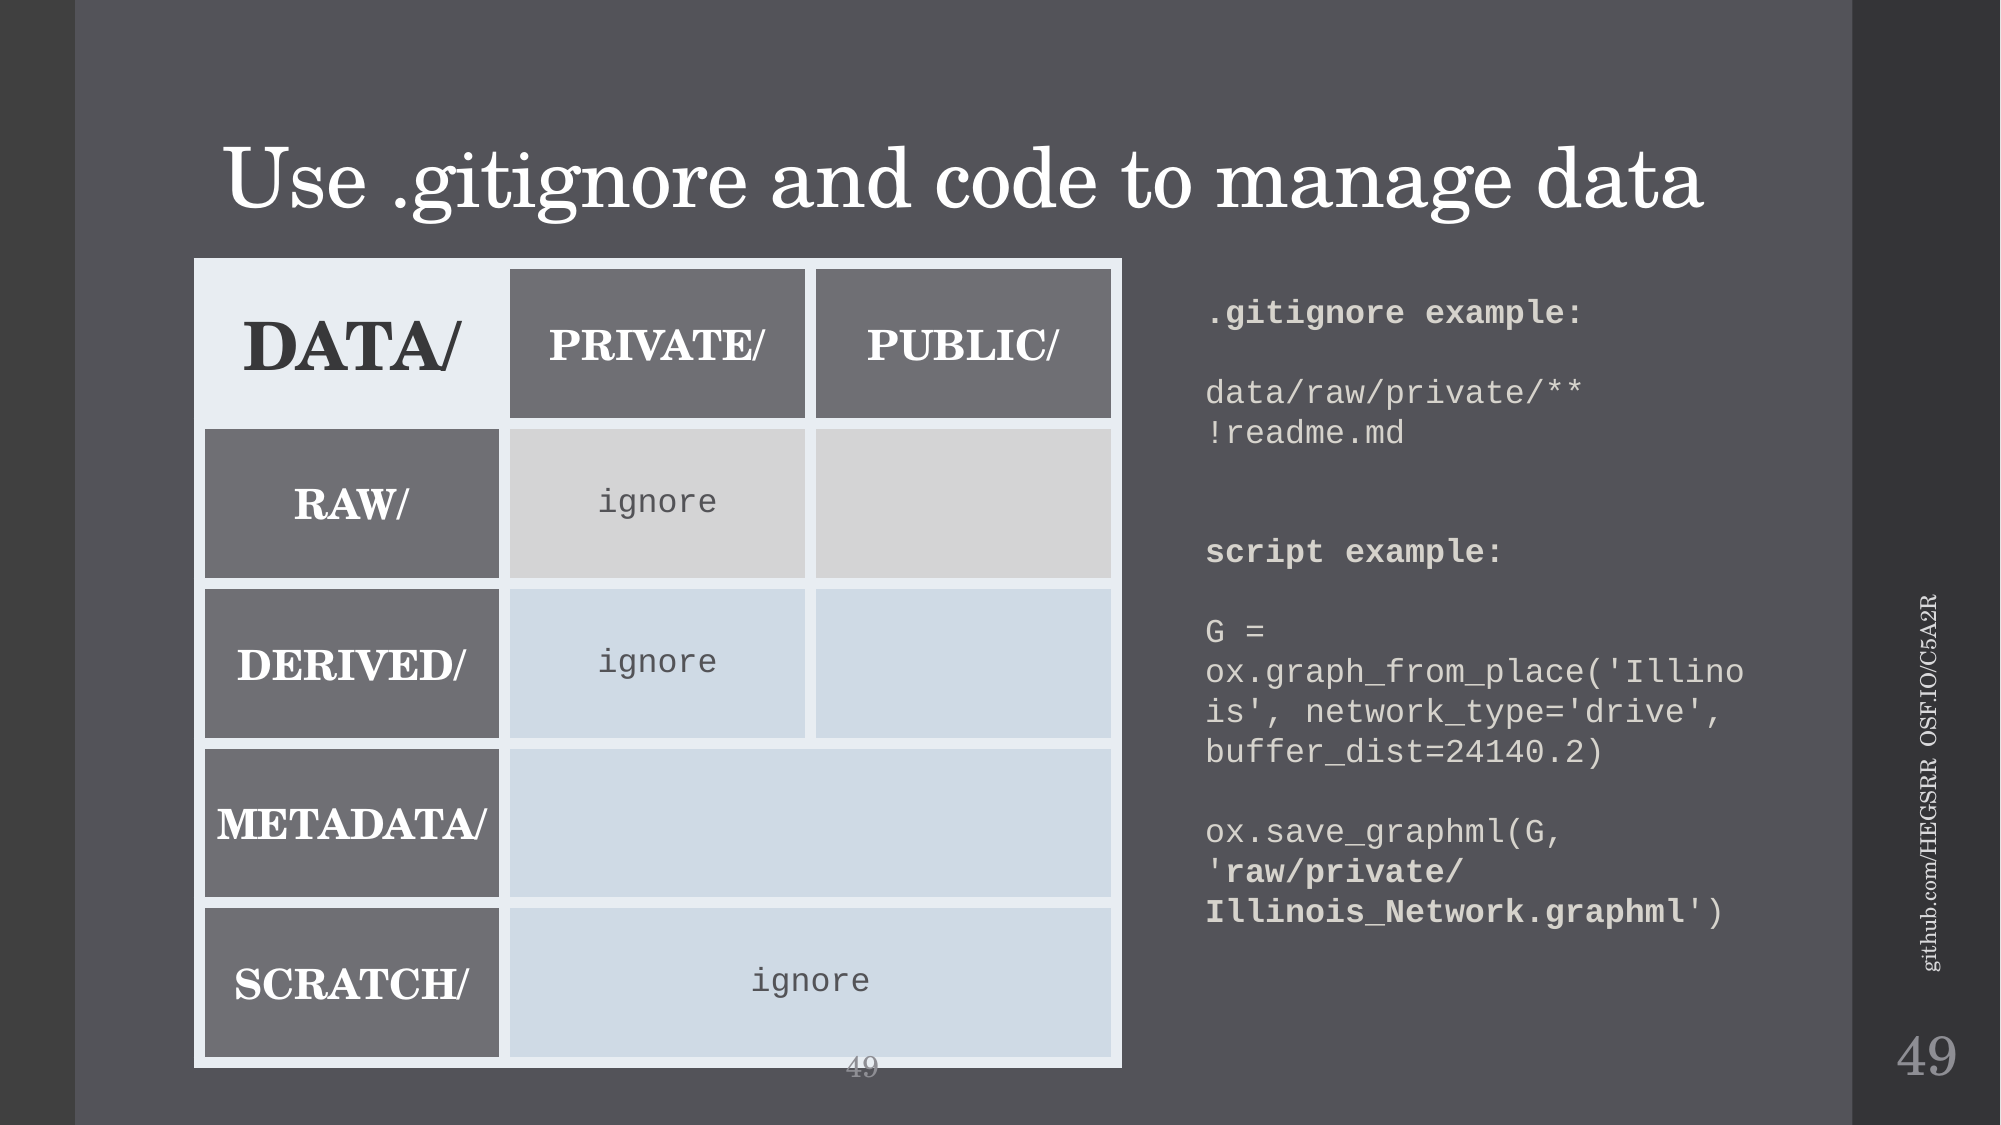

# Use .gitignore and code to manage data
| DATA/ | PRIVATE/ | PUBLIC/ |
| --- | --- | --- |
| RAW/ | ignore |  |
| DERIVED/ | ignore |  |
| METADATA/ |  |  |
| SCRATCH/ | ignore |  |
.gitignore example:

data/raw/private/**
!readme.md

script example:

G = ox.graph_from_place('Illinois', network_type='drive', buffer_dist=24140.2)

ox.save_graphml(G, 'raw/private/
Illinois_Network.graphml')
github.com/HEGSRR  OSF.IO/C5A2R
49
49